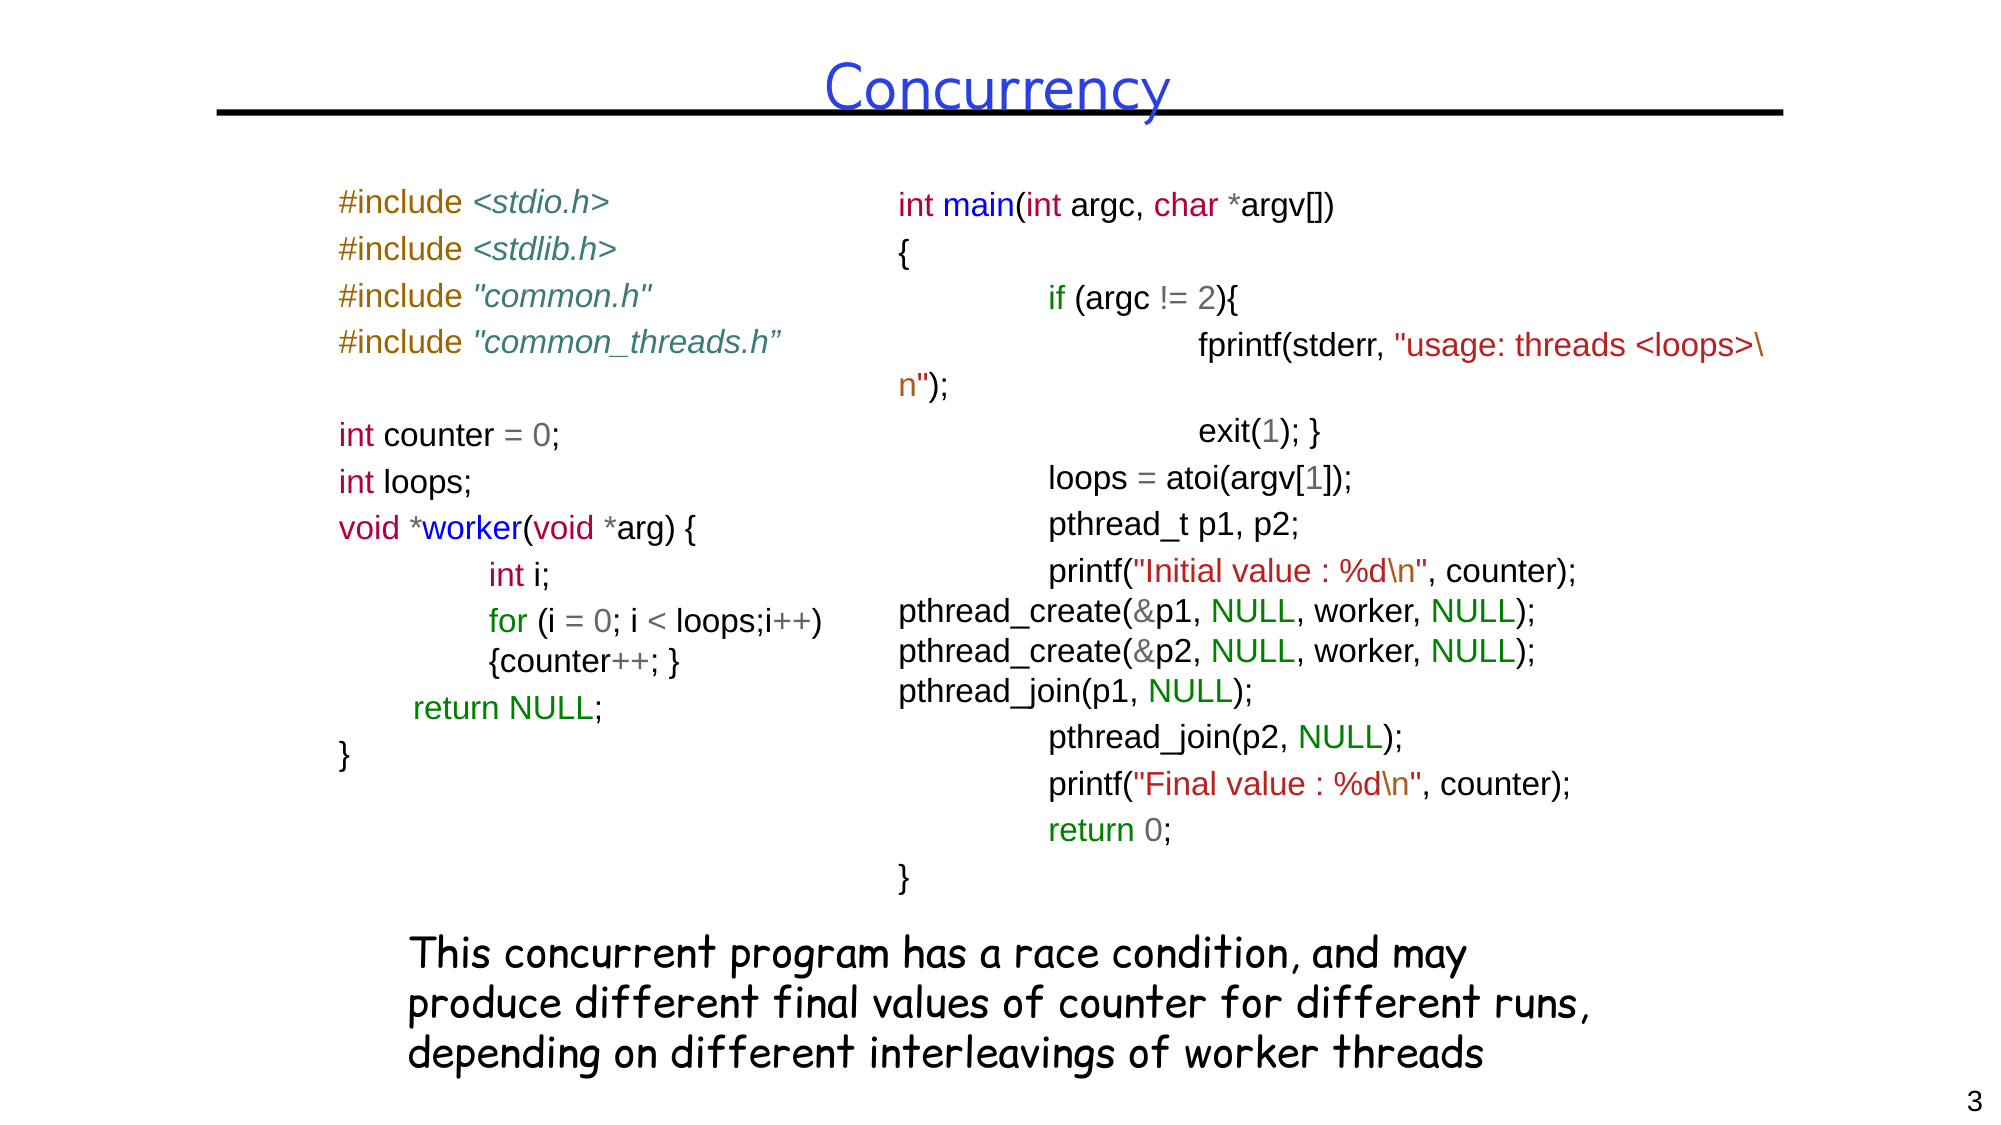

# Concurrency
#include <stdio.h>
#include <stdlib.h>
#include "common.h"
#include "common_threads.h”

int counter = 0;
int loops;
void *worker(void *arg) {
	int i;
	for (i = 0; i < loops;i++) 	{counter++; }
        return NULL;
}
int main(int argc, char *argv[])
{
	if (argc != 2){
		fprintf(stderr, "usage: threads <loops>\n");
		exit(1); }
	loops = atoi(argv[1]);
	pthread_t p1, p2;
	printf("Initial value : %d\n", counter); 	pthread_create(&p1, NULL, worker, NULL); 	pthread_create(&p2, NULL, worker, NULL); 	pthread_join(p1, NULL);
	pthread_join(p2, NULL);
	printf("Final value : %d\n", counter);
	return 0;
}
This concurrent program has a race condition, and may produce different final values of counter for different runs, depending on different interleavings of worker threads